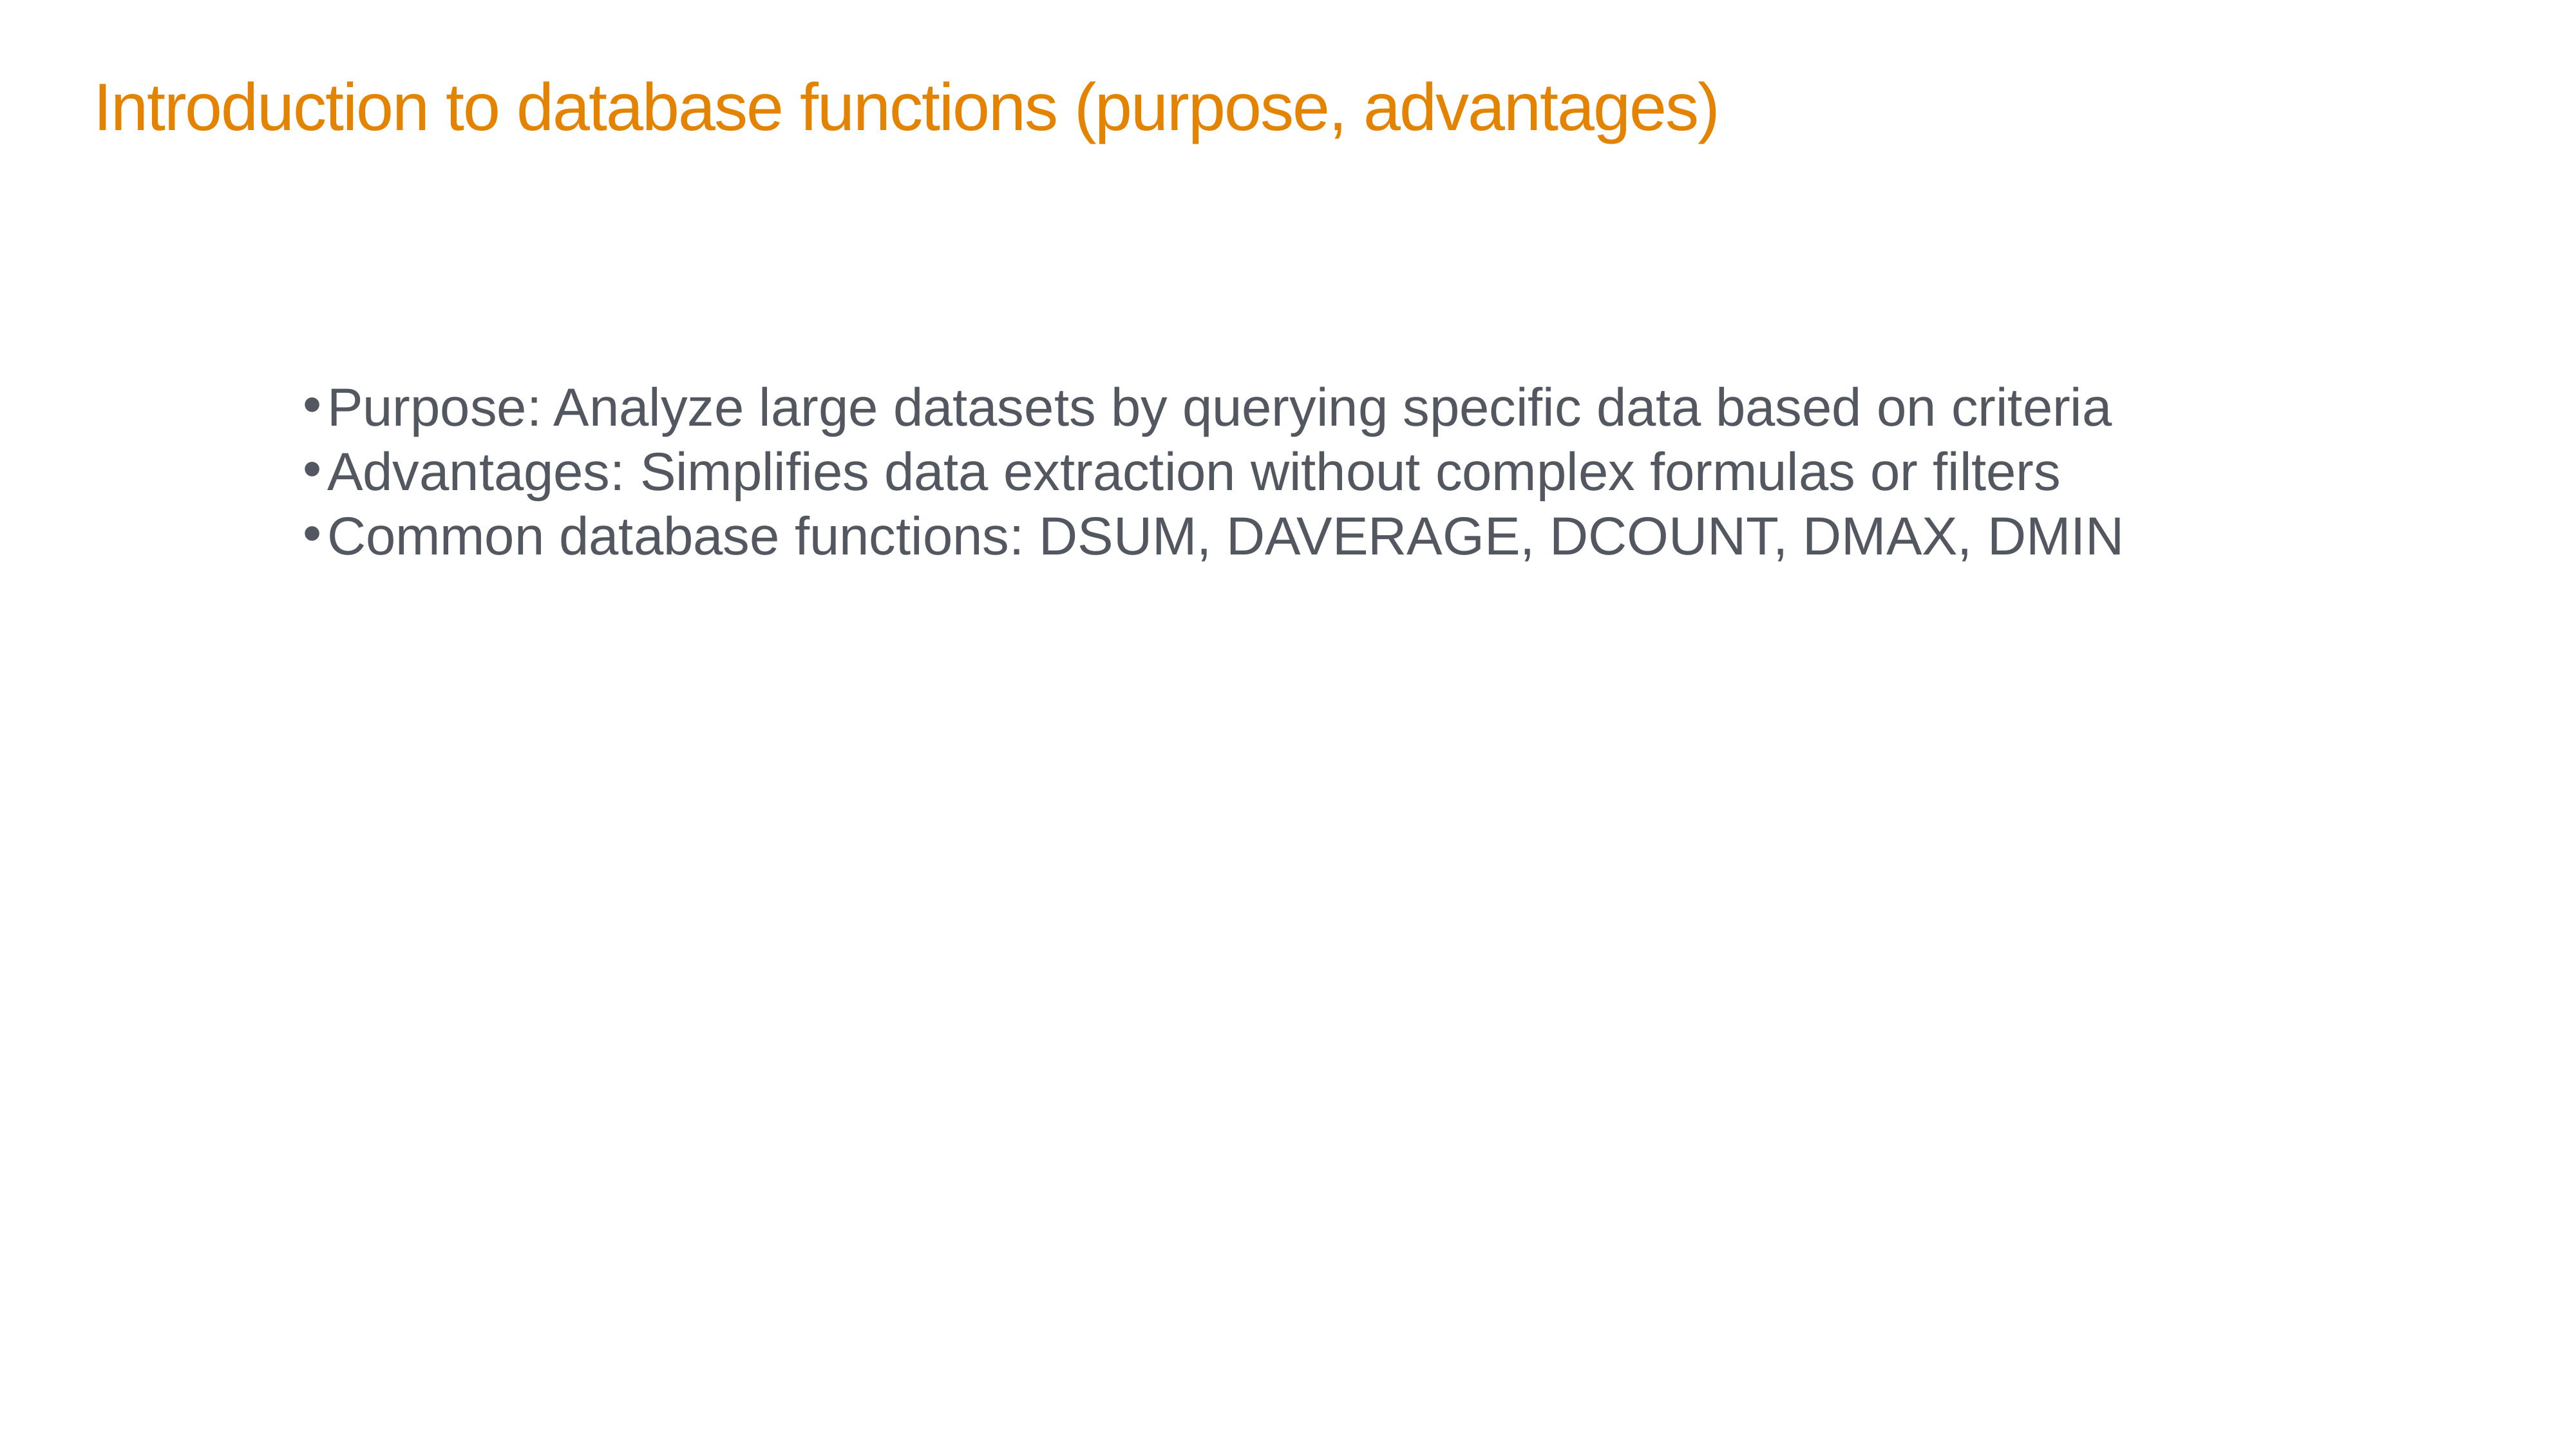

Introduction to database functions (purpose, advantages)
Purpose: Analyze large datasets by querying specific data based on criteria
Advantages: Simplifies data extraction without complex formulas or filters
Common database functions: DSUM, DAVERAGE, DCOUNT, DMAX, DMIN